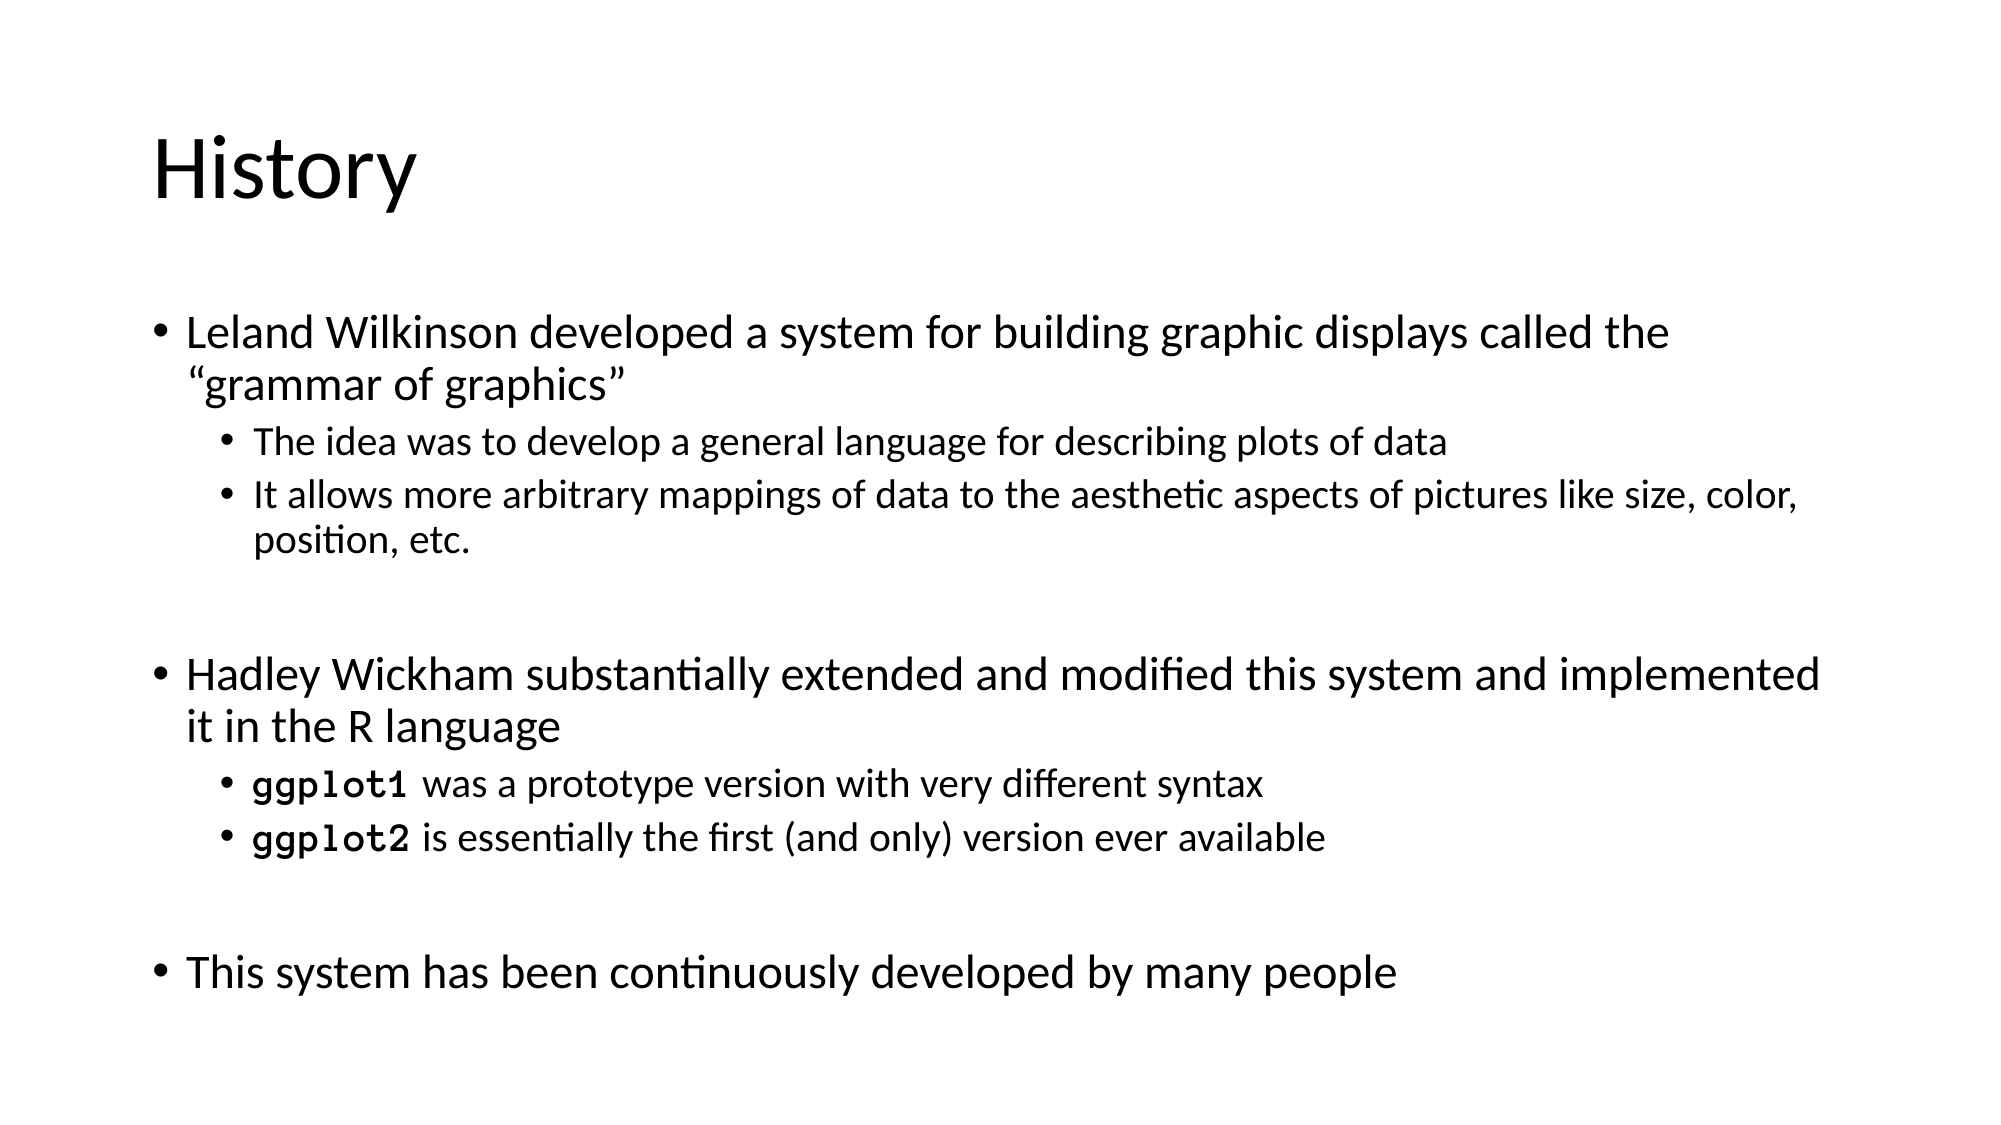

# History
Leland Wilkinson developed a system for building graphic displays called the “grammar of graphics”
The idea was to develop a general language for describing plots of data
It allows more arbitrary mappings of data to the aesthetic aspects of pictures like size, color, position, etc.

Hadley Wickham substantially extended and modified this system and implemented it in the R language
ggplot1 was a prototype version with very different syntax
ggplot2 is essentially the first (and only) version ever available

This system has been continuously developed by many people